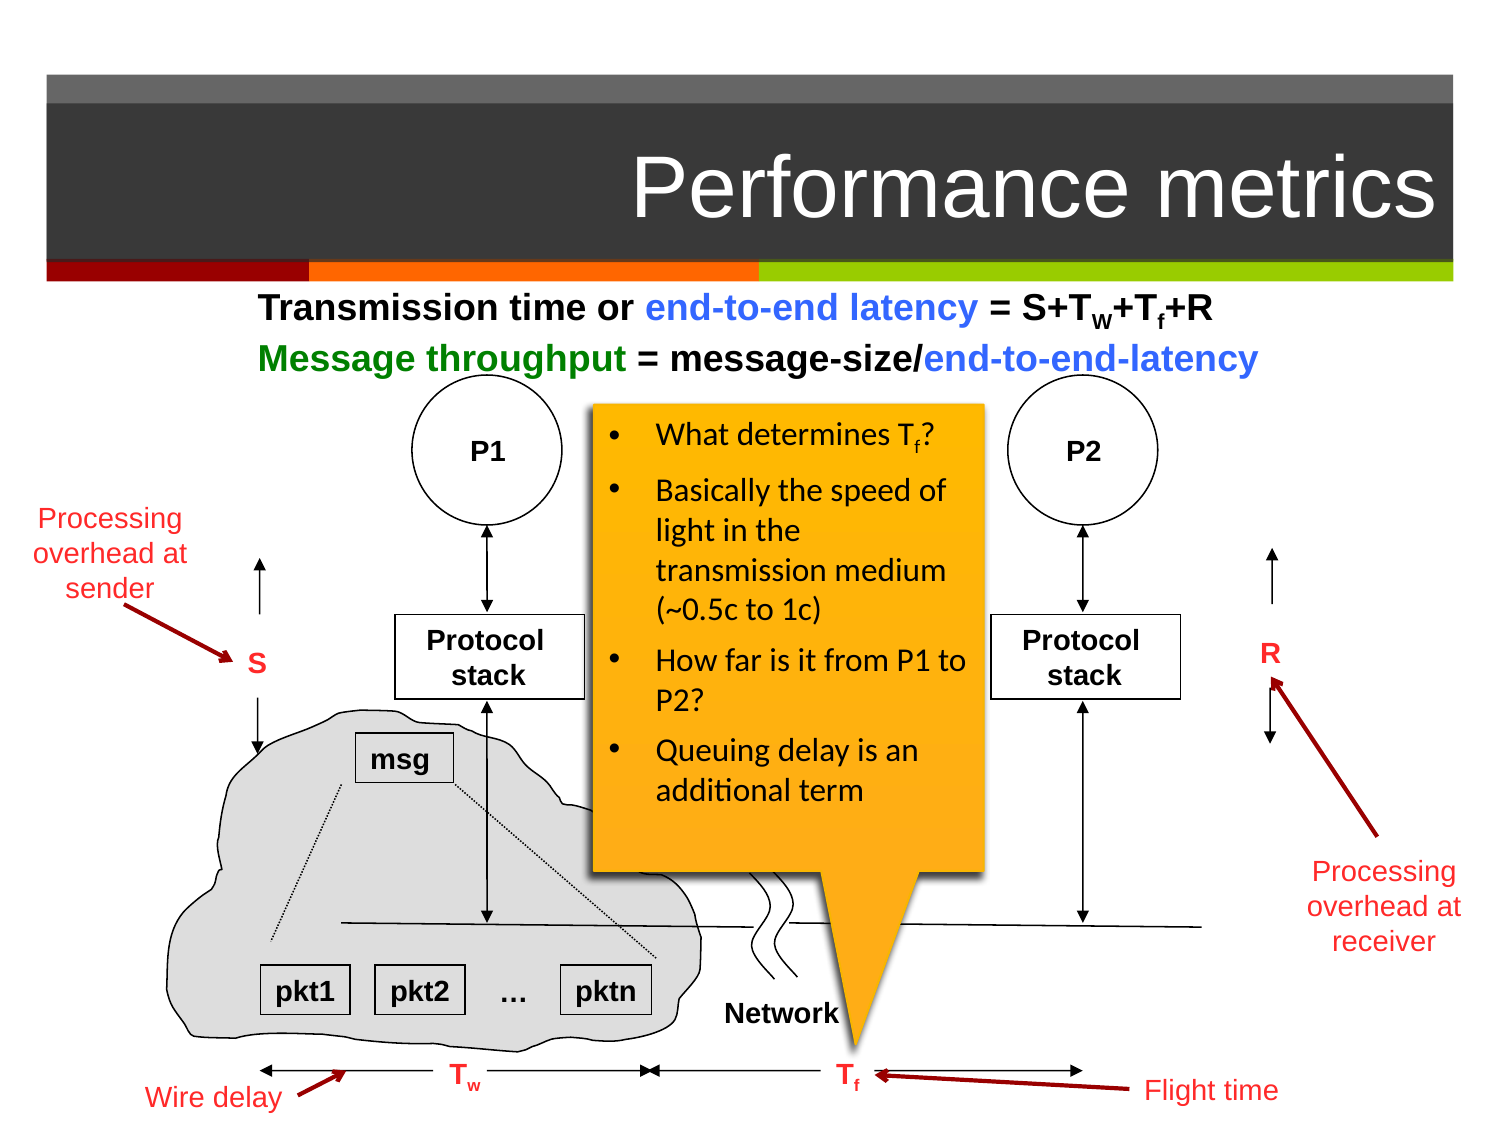

# Performance metrics
Transmission time or end-to-end latency = S+TW+Tf+R
Message throughput = message-size/end-to-end-latency

P1
P2

  Protocol
     stack
  Protocol
     stack
R
S

msg

pkt1
pkt2
pktn
…
Network
Tw
Tf

What determines Tf?
Basically the speed of light in the transmission medium (~0.5c to 1c)
How far is it from P1 to P2?
Queuing delay is an additional term
Processing overhead at sender
Processing overhead at receiver
Flight time
Wire delay